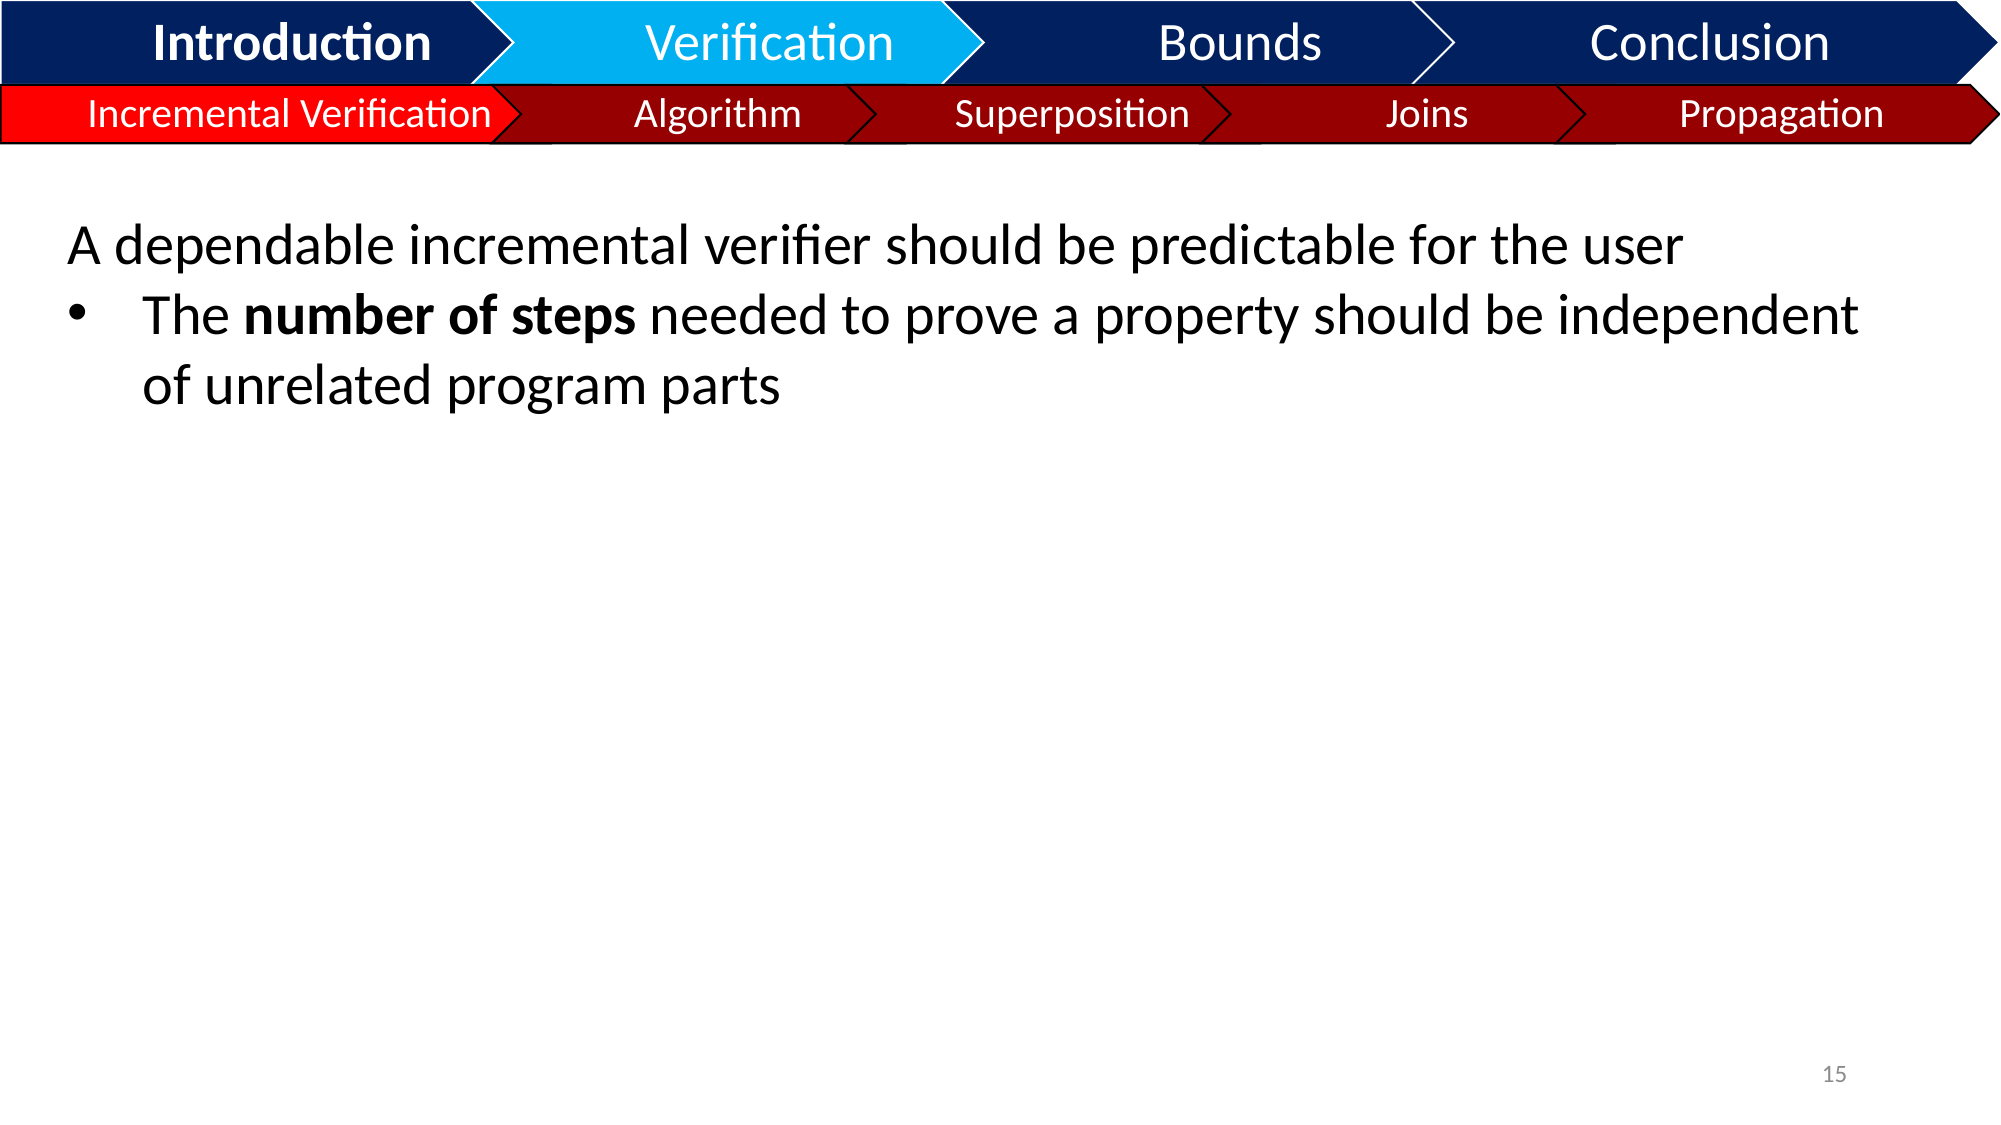

Introduction
Verification
Bounds
Conclusion
Incremental Verification
Algorithm
Superposition
Joins
Propagation
A dependable incremental verifier should be predictable for the user
The number of steps needed to prove a property should be independent of unrelated program parts
15